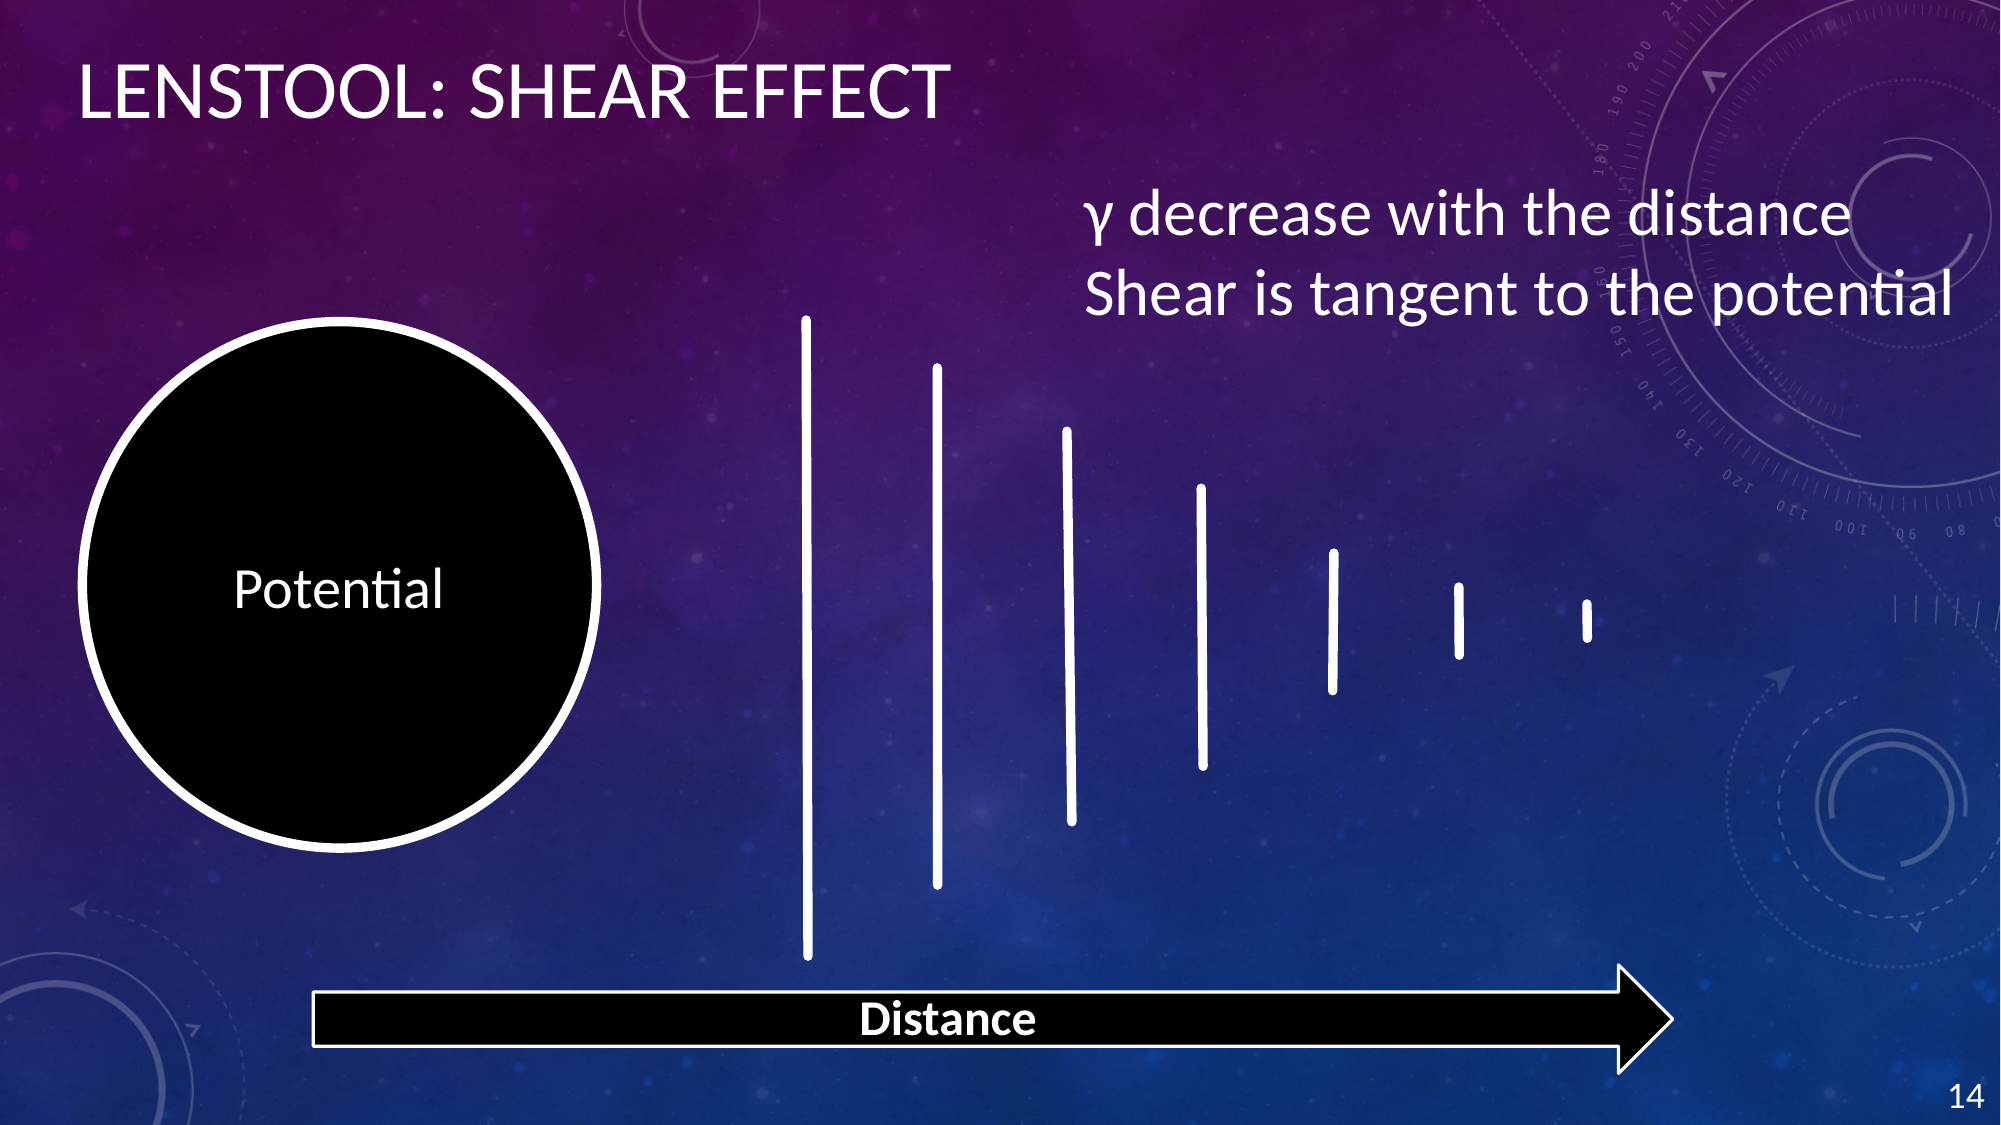

# Lenstool: Shear effect
γ decrease with the distance
Shear is tangent to the potential
Potential

Distance
14